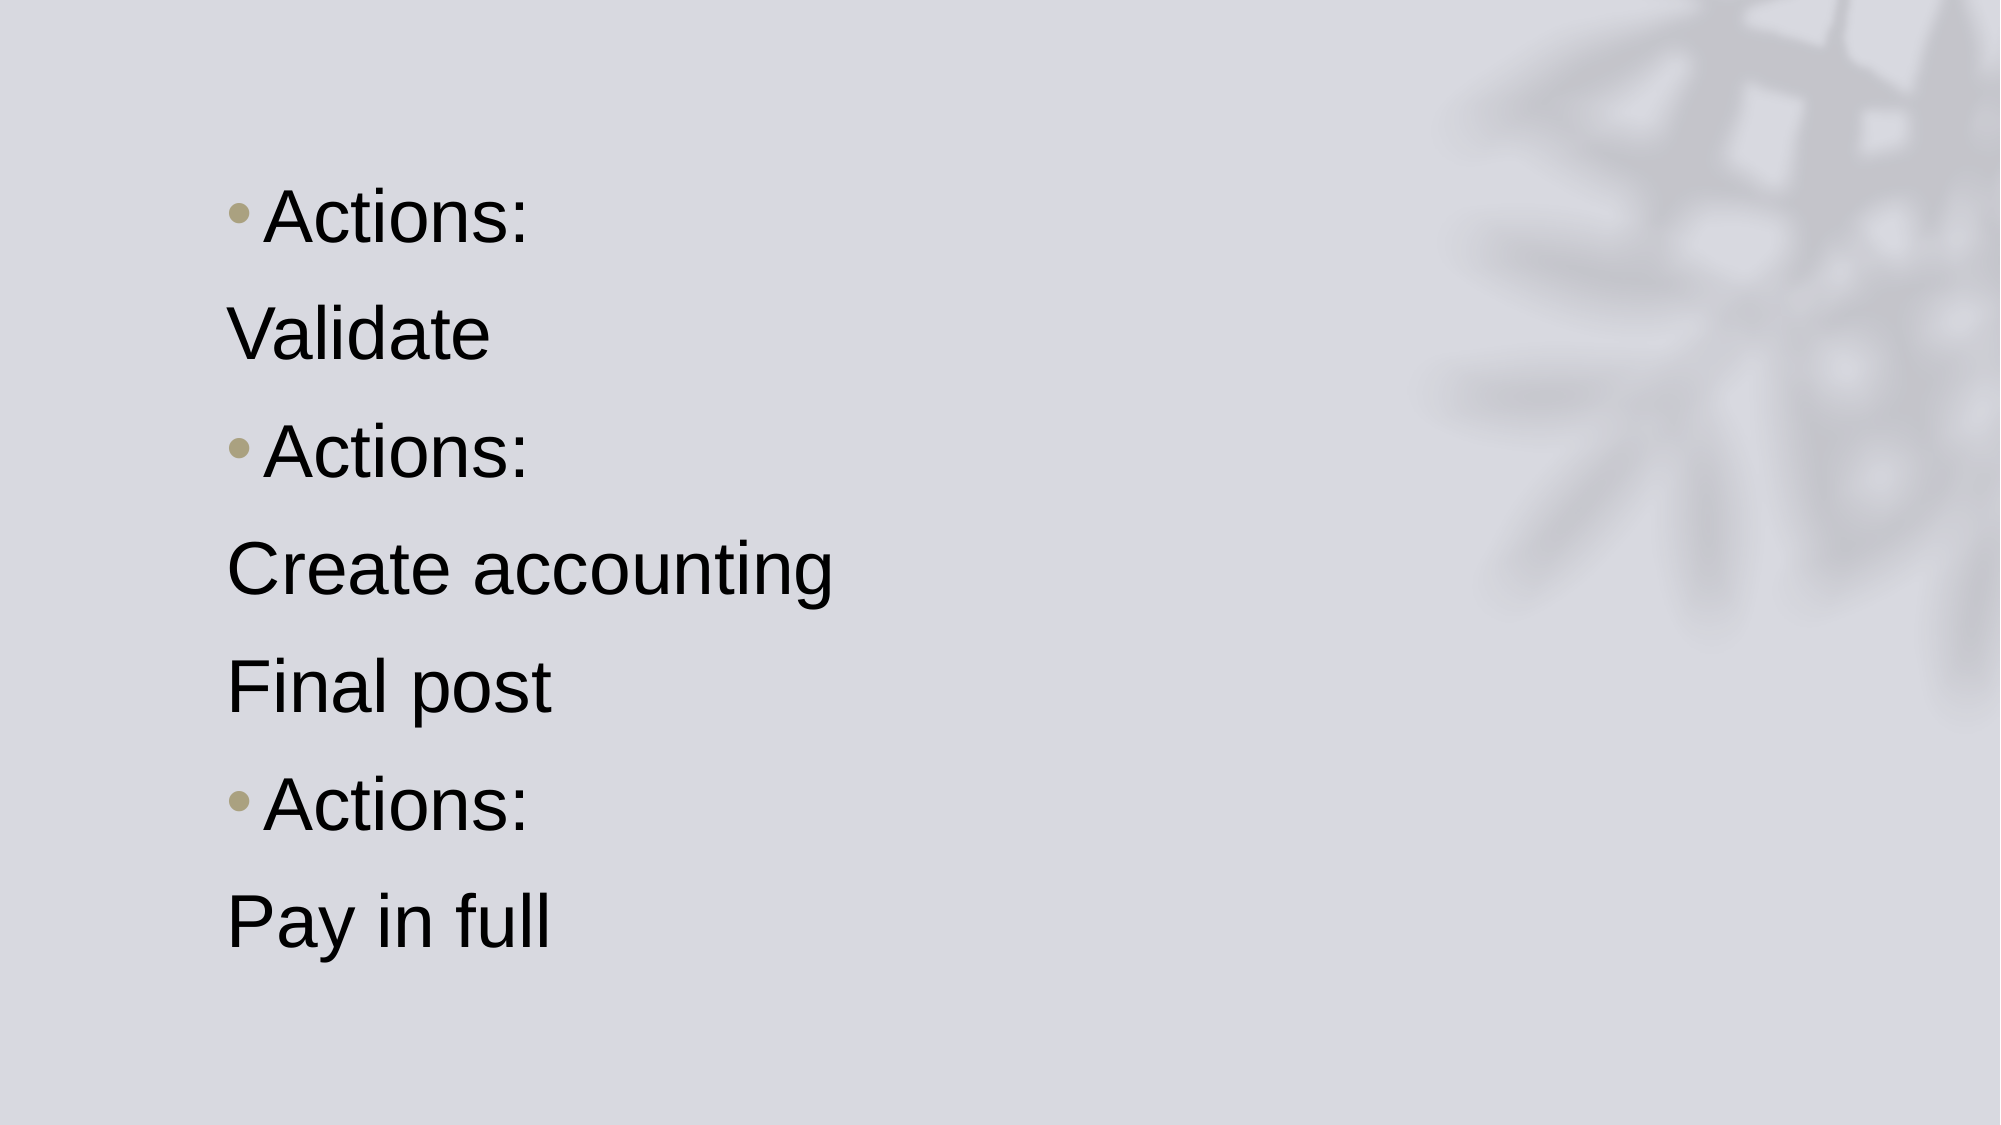

Actions:
Validate
Actions:
Create accounting
Final post
Actions:
Pay in full